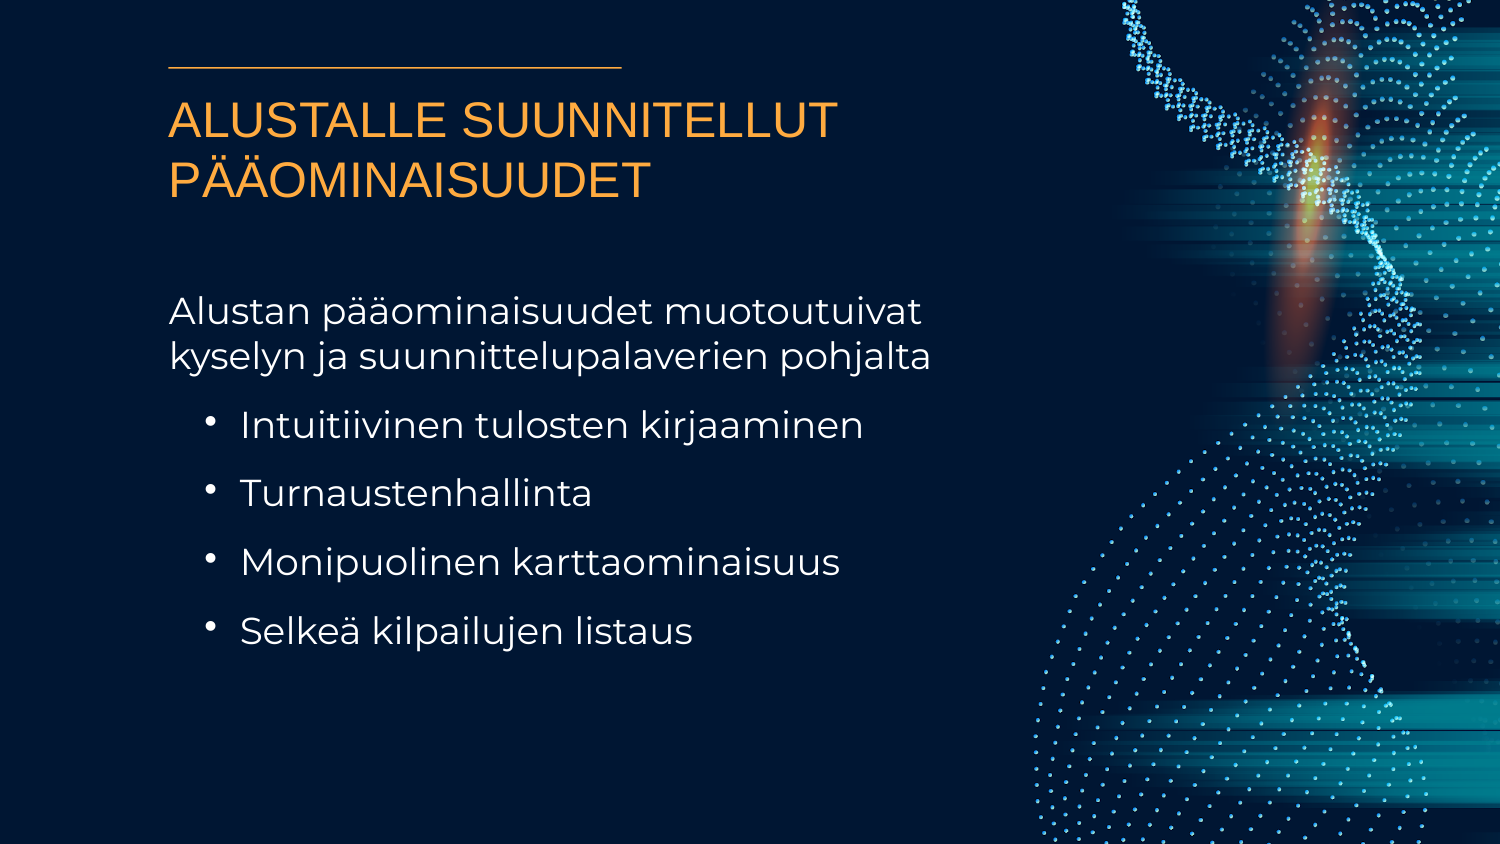

# ALUSTALLE SUUNNITELLUT PÄÄOMINAISUUDET
Alustan pääominaisuudet muotoutuivat kyselyn ja suunnittelupalaverien pohjalta
Intuitiivinen tulosten kirjaaminen
Turnaustenhallinta
Monipuolinen karttaominaisuus
Selkeä kilpailujen listaus